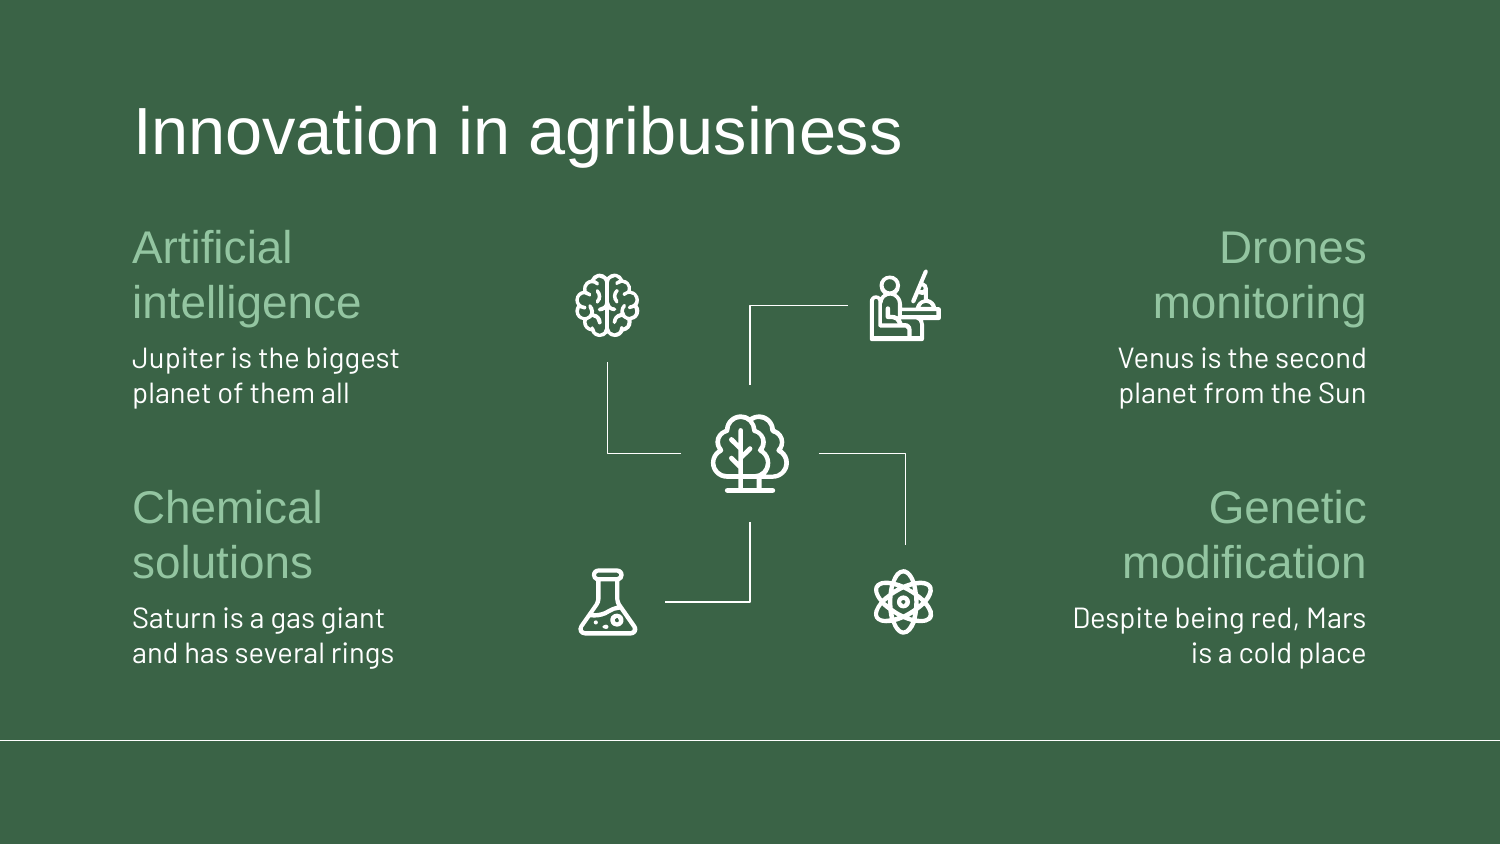

# Innovation in agribusiness
Artificial intelligence
Drones monitoring

Jupiter is the biggest planet of them all
Venus is the second planet from the Sun

Chemical solutions
Genetic modification

Saturn is a gas giant and has several rings
Despite being red, Mars is a cold place